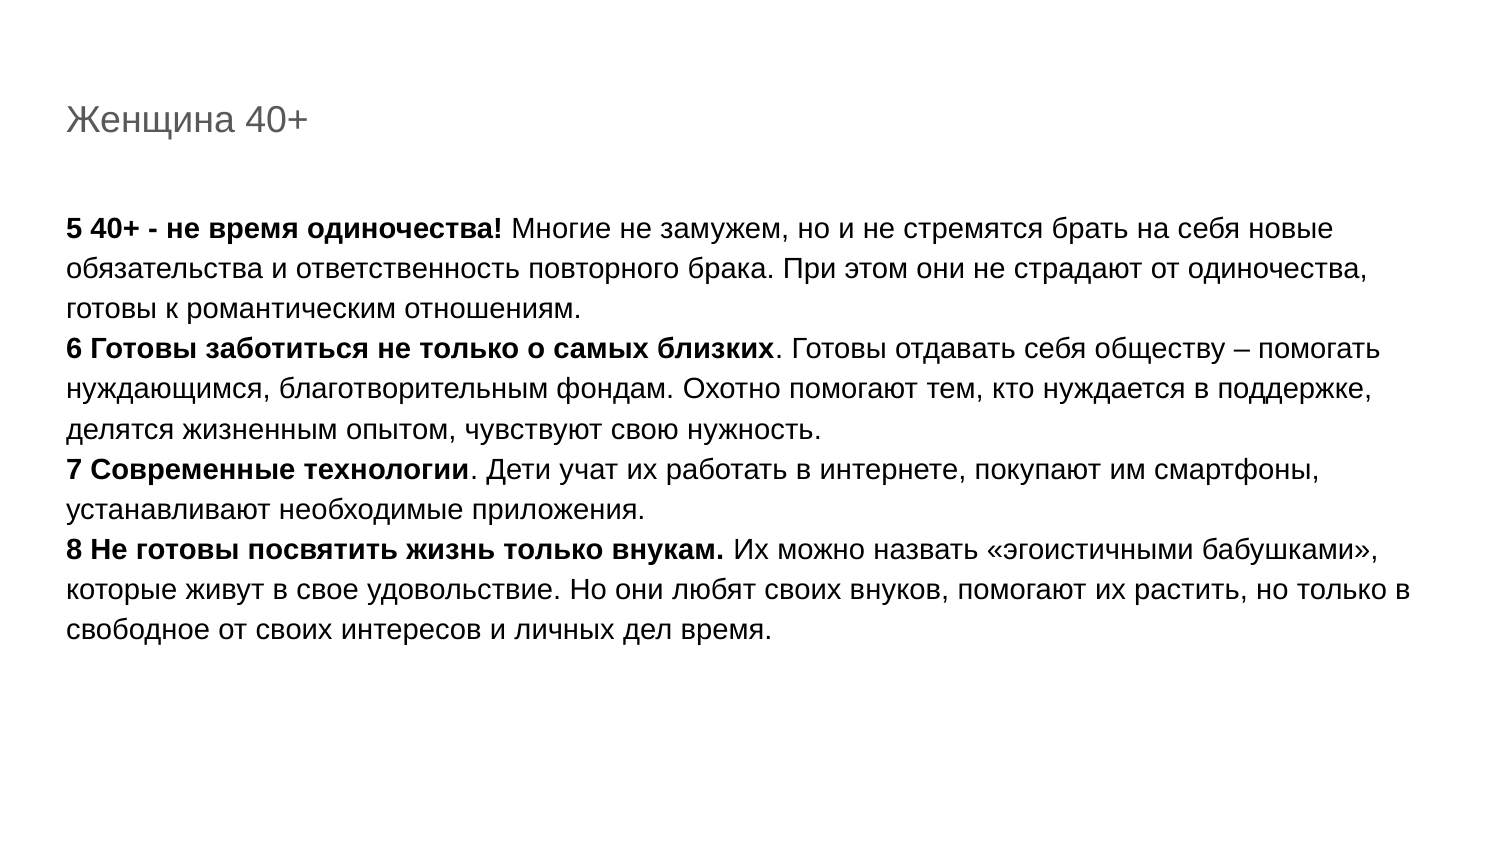

# Женщина 40+
5 40+ - не время одиночества! Многие не замужем, но и не стремятся брать на себя новые обязательства и ответственность повторного брака. При этом они не страдают от одиночества, готовы к романтическим отношениям.
6 Готовы заботиться не только о самых близких. Готовы отдавать себя обществу – помогать нуждающимся, благотворительным фондам. Охотно помогают тем, кто нуждается в поддержке, делятся жизненным опытом, чувствуют свою нужность.
7 Современные технологии. Дети учат их работать в интернете, покупают им смартфоны, устанавливают необходимые приложения.
8 Не готовы посвятить жизнь только внукам. Их можно назвать «эгоистичными бабушками», которые живут в свое удовольствие. Но они любят своих внуков, помогают их растить, но только в свободное от своих интересов и личных дел время.